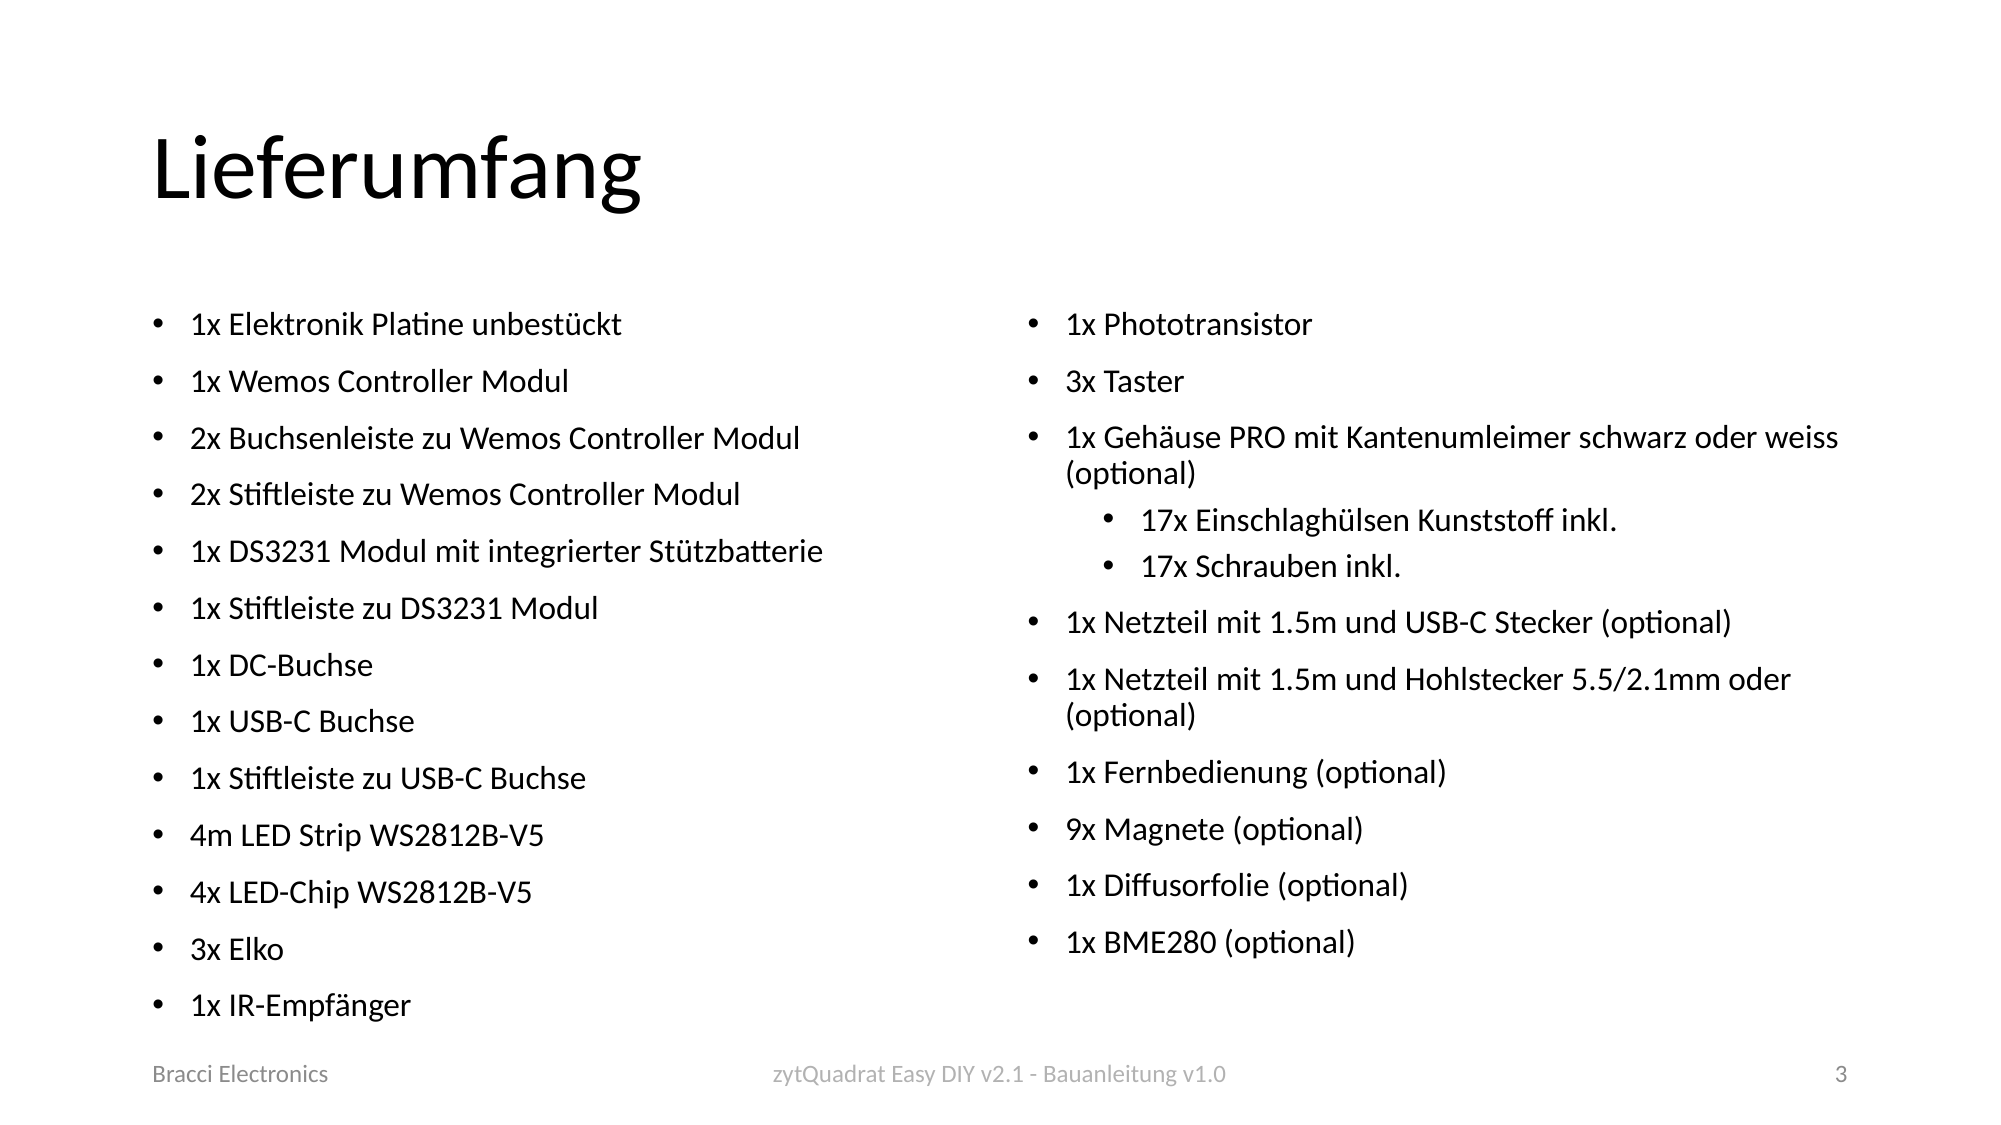

# Lieferumfang
1x Elektronik Platine unbestückt
1x Wemos Controller Modul
2x Buchsenleiste zu Wemos Controller Modul
2x Stiftleiste zu Wemos Controller Modul
1x DS3231 Modul mit integrierter Stützbatterie
1x Stiftleiste zu DS3231 Modul
1x DC-Buchse
1x USB-C Buchse
1x Stiftleiste zu USB-C Buchse
4m LED Strip WS2812B-V5
4x LED-Chip WS2812B-V5
3x Elko
1x IR-Empfänger
1x Phototransistor
3x Taster
1x Gehäuse PRO mit Kantenumleimer schwarz oder weiss (optional)
17x Einschlaghülsen Kunststoff inkl.
17x Schrauben inkl.
1x Netzteil mit 1.5m und USB-C Stecker (optional)
1x Netzteil mit 1.5m und Hohlstecker 5.5/2.1mm oder (optional)
1x Fernbedienung (optional)
9x Magnete (optional)
1x Diffusorfolie (optional)
1x BME280 (optional)
Bracci Electronics
zytQuadrat Easy DIY v2.1 - Bauanleitung v1.0
3